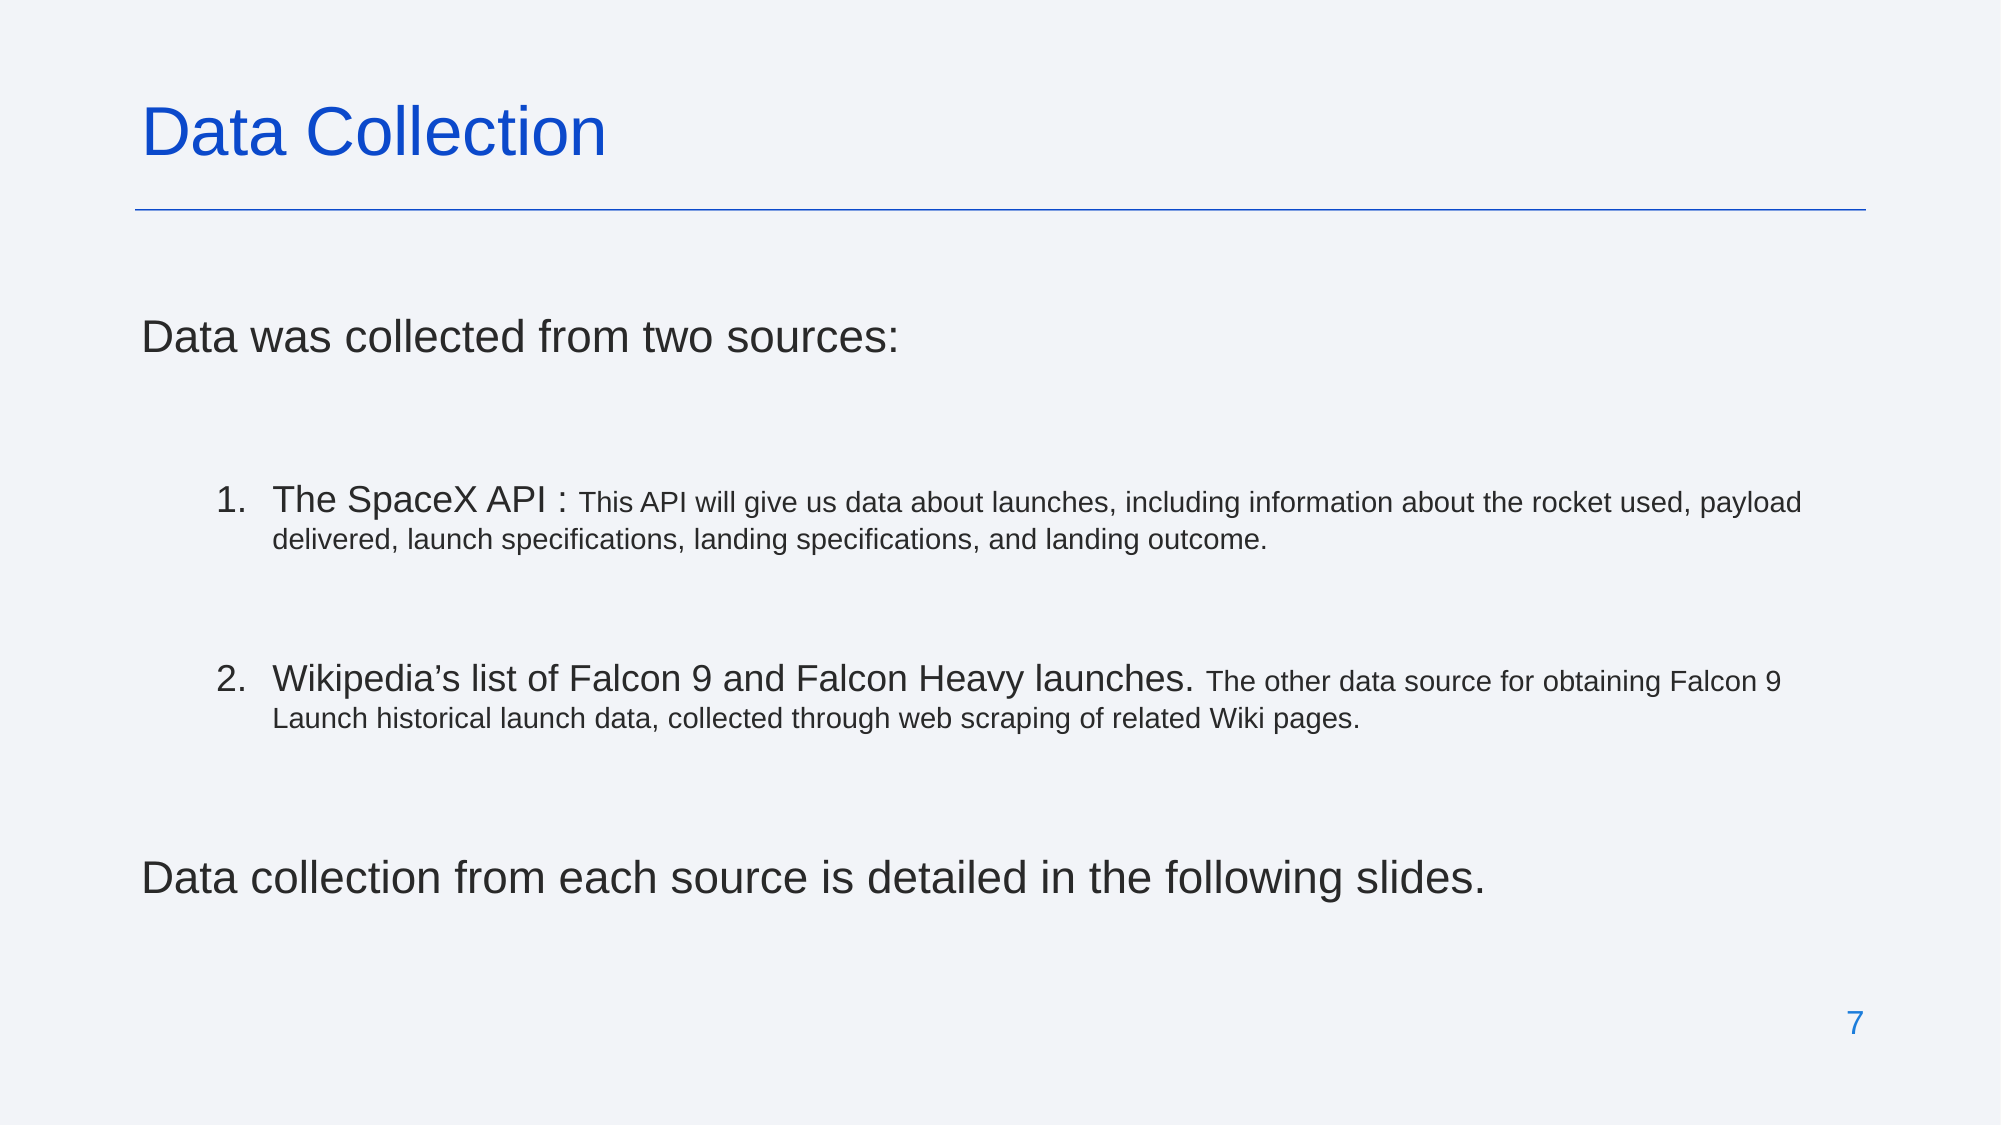

Data Collection
Data was collected from two sources:

The SpaceX API : This API will give us data about launches, including information about the rocket used, payload delivered, launch specifications, landing specifications, and landing outcome.
Wikipedia’s list of Falcon 9 and Falcon Heavy launches. The other data source for obtaining Falcon 9 Launch historical launch data, collected through web scraping of related Wiki pages.

Data collection from each source is detailed in the following slides.

7